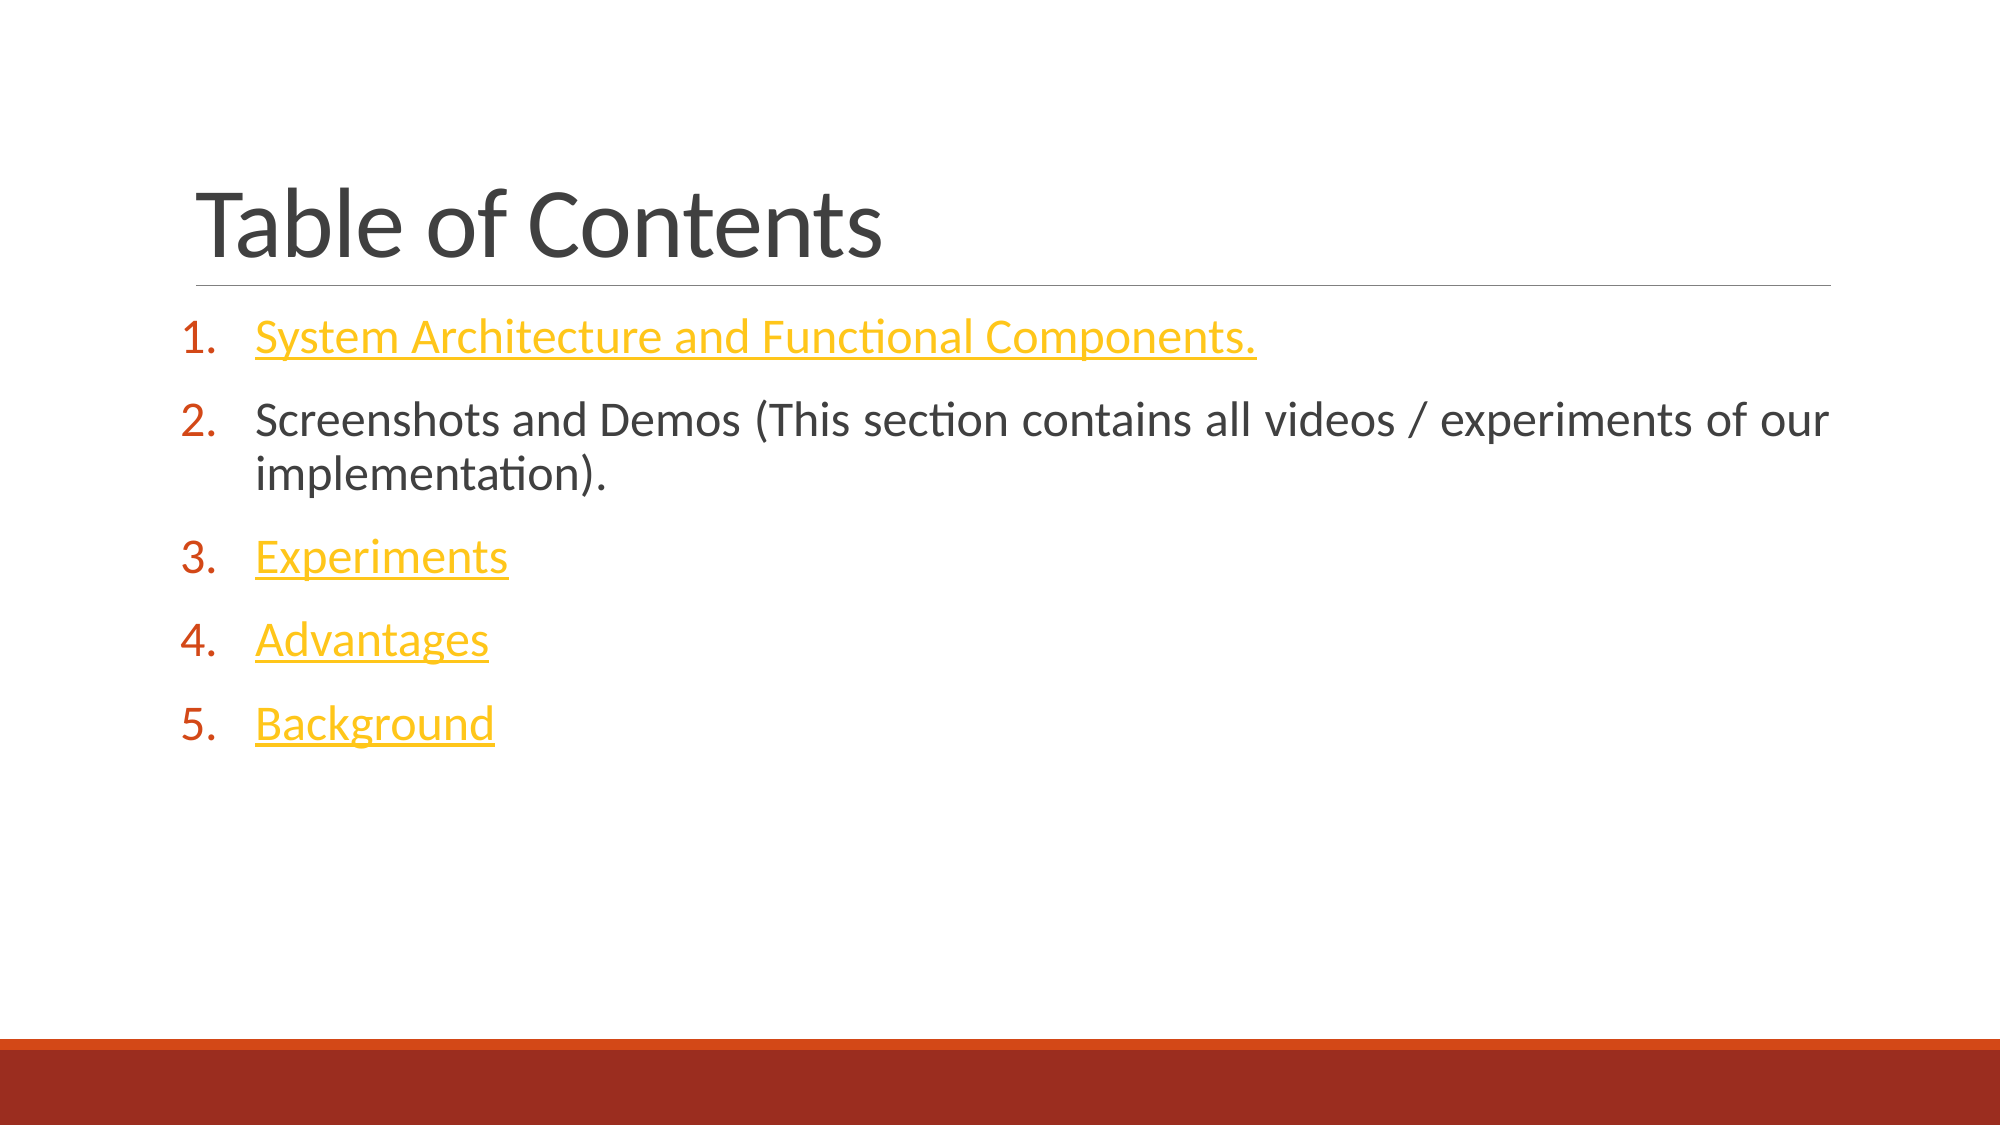

# Table of Contents
System Architecture and Functional Components.
Screenshots and Demos (This section contains all videos / experiments of our implementation).
Experiments
Advantages
Background